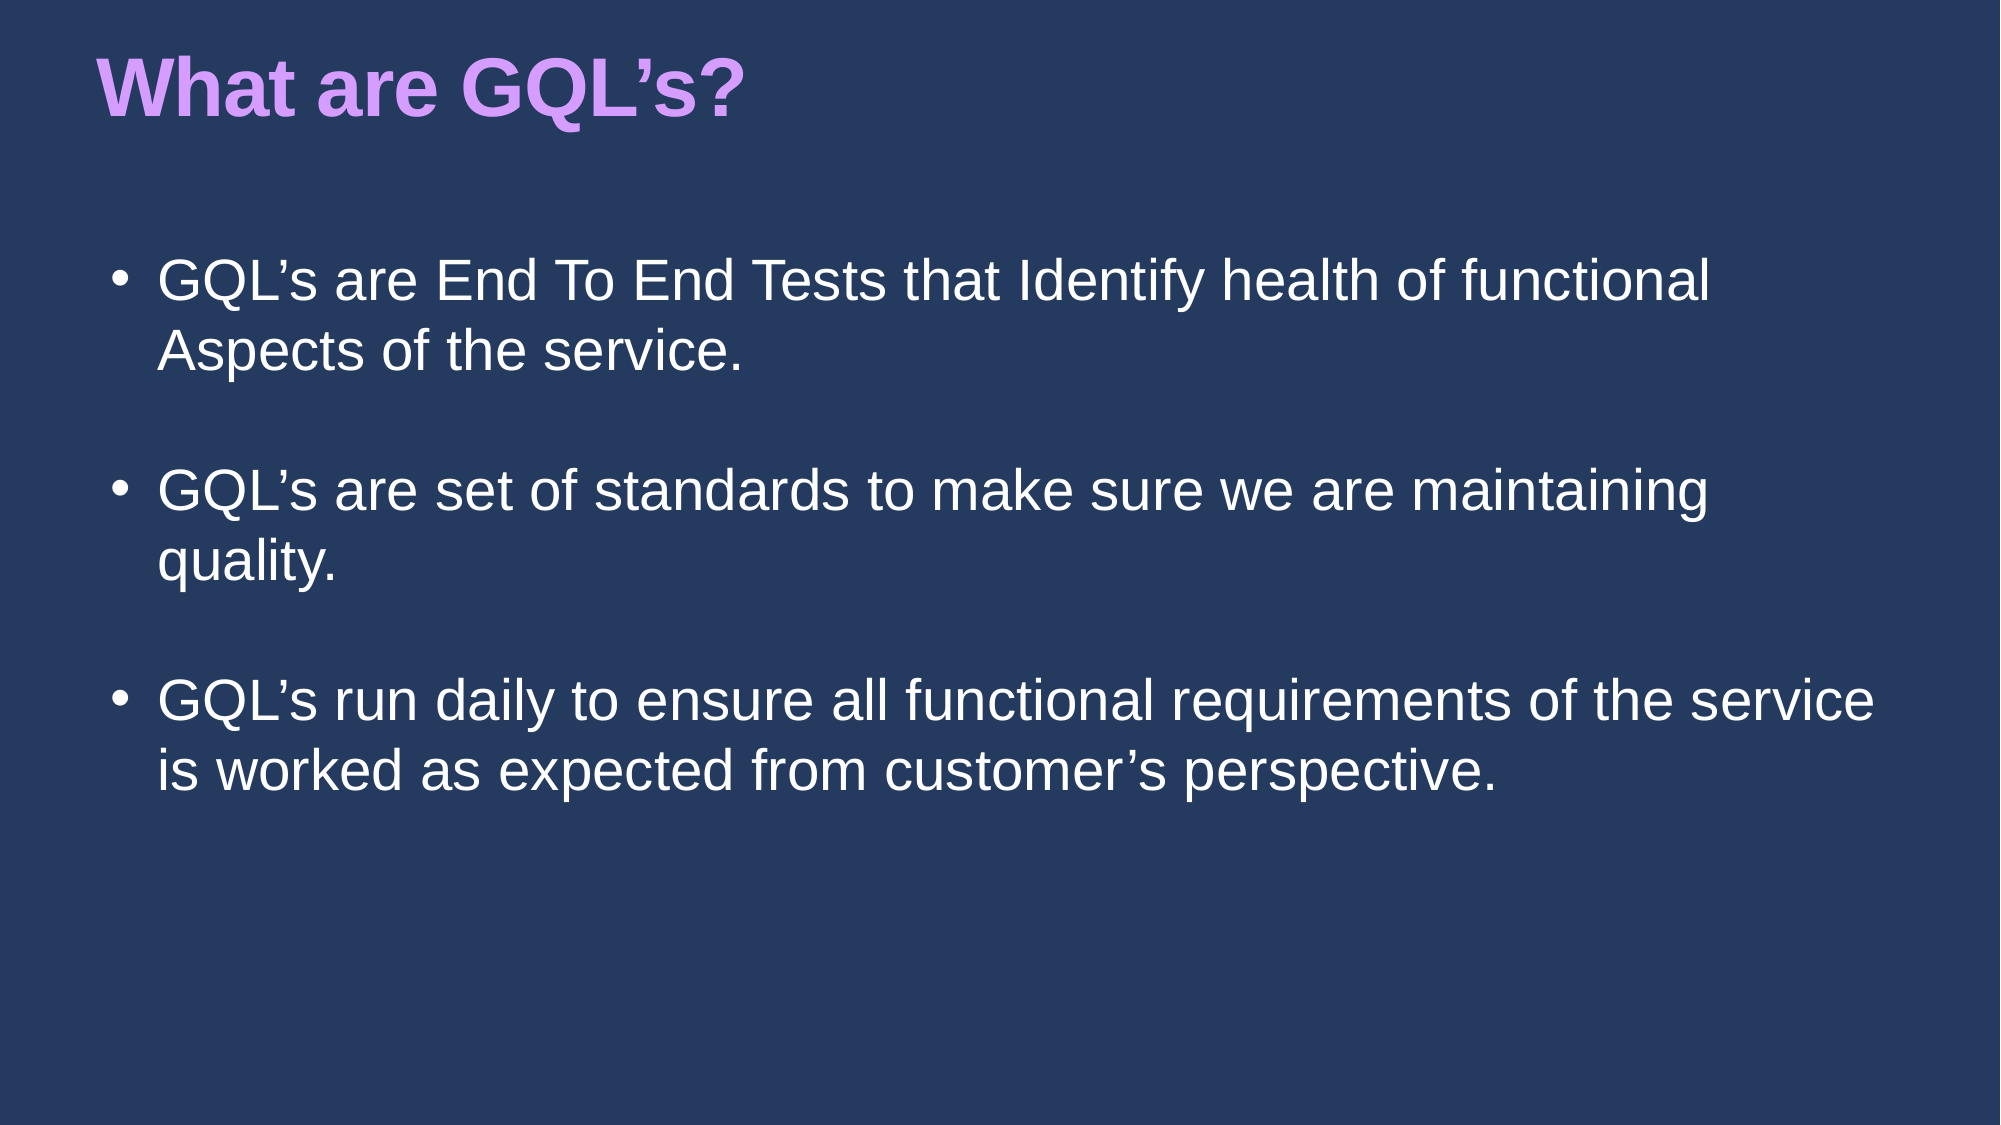

# What are GQL’s?
GQL’s are End To End Tests that Identify health of functional Aspects of the service.​

GQL’s are set of standards to make sure we are maintaining quality​.

GQL’s run daily to ensure all functional requirements of the service is worked as expected from customer’s perspective.